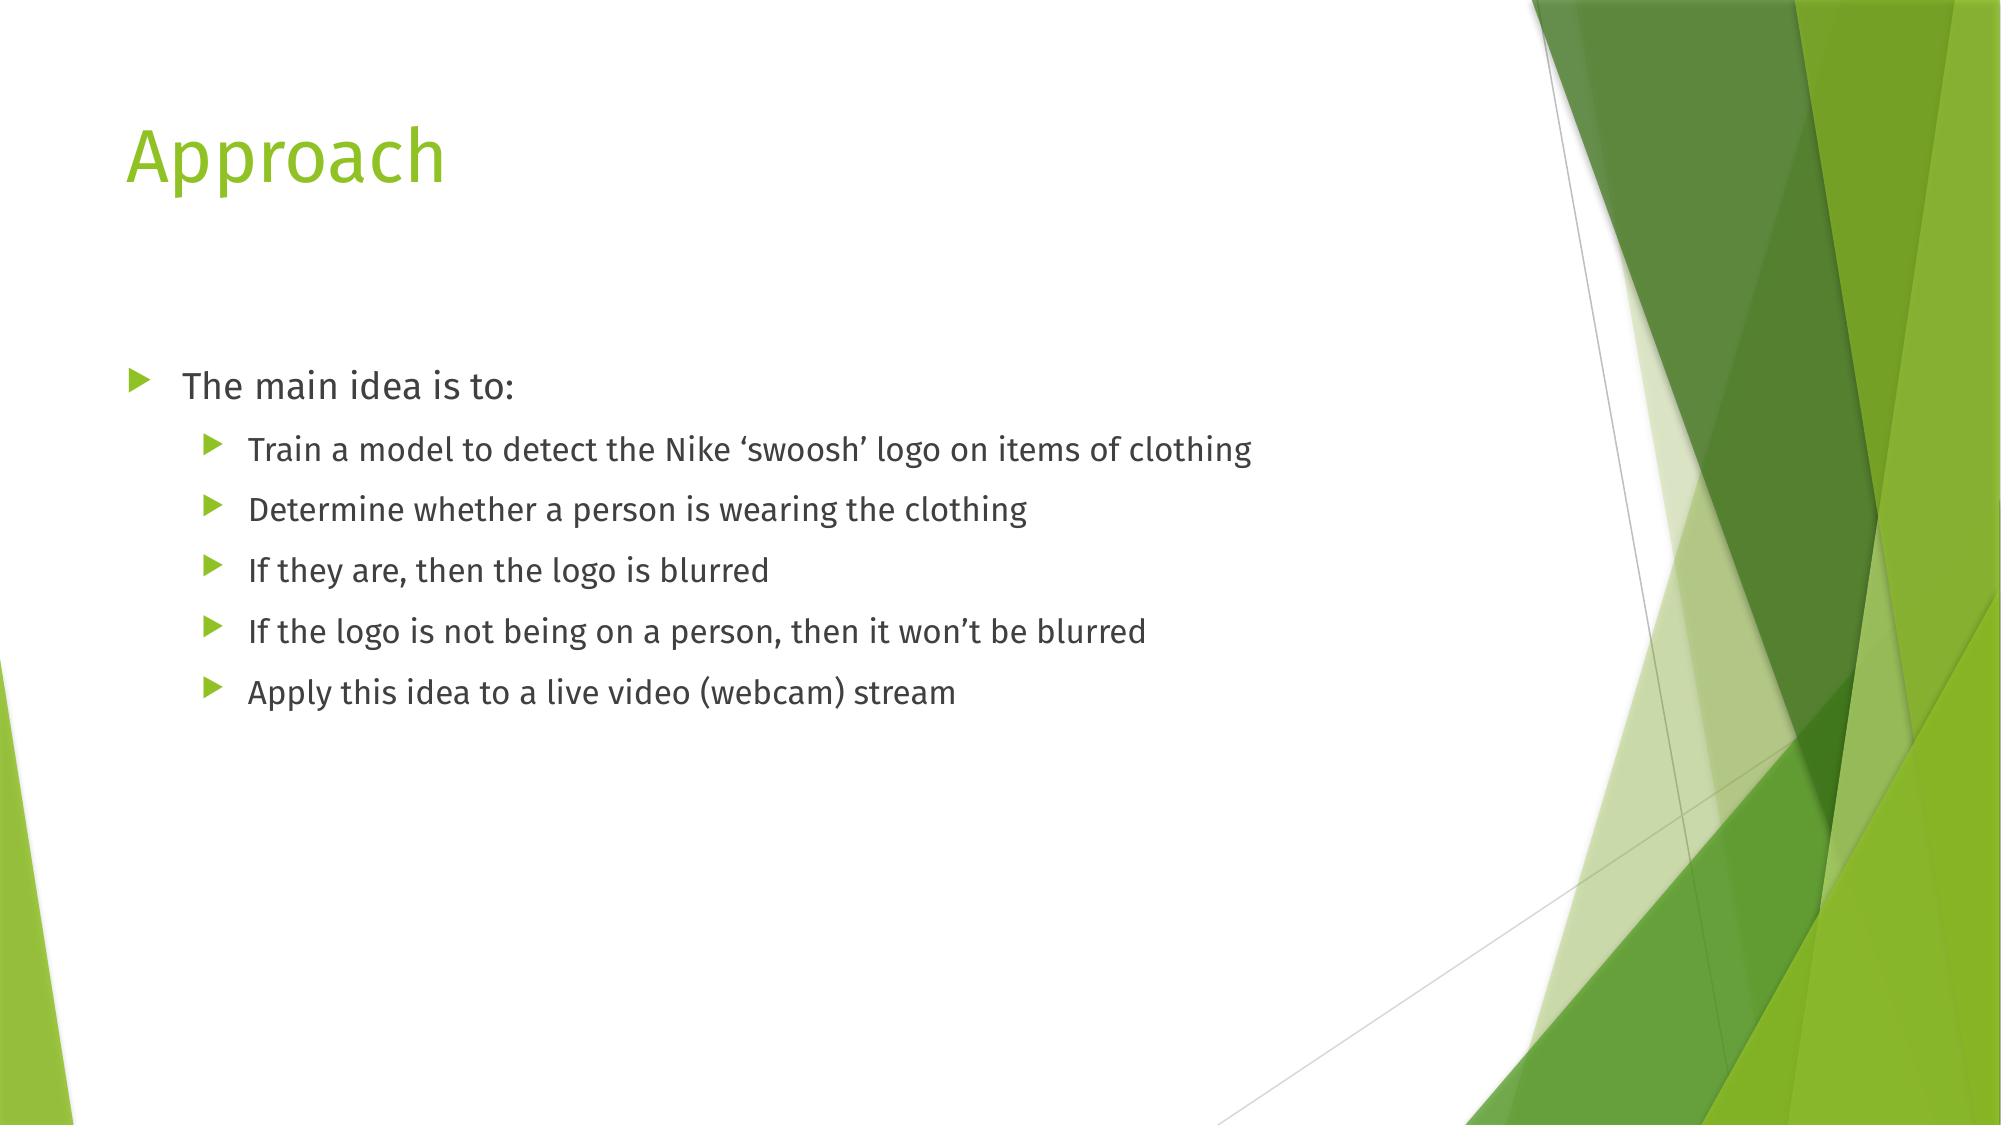

# Approach
The main idea is to:
Train a model to detect the Nike ‘swoosh’ logo on items of clothing
Determine whether a person is wearing the clothing
If they are, then the logo is blurred
If the logo is not being on a person, then it won’t be blurred
Apply this idea to a live video (webcam) stream